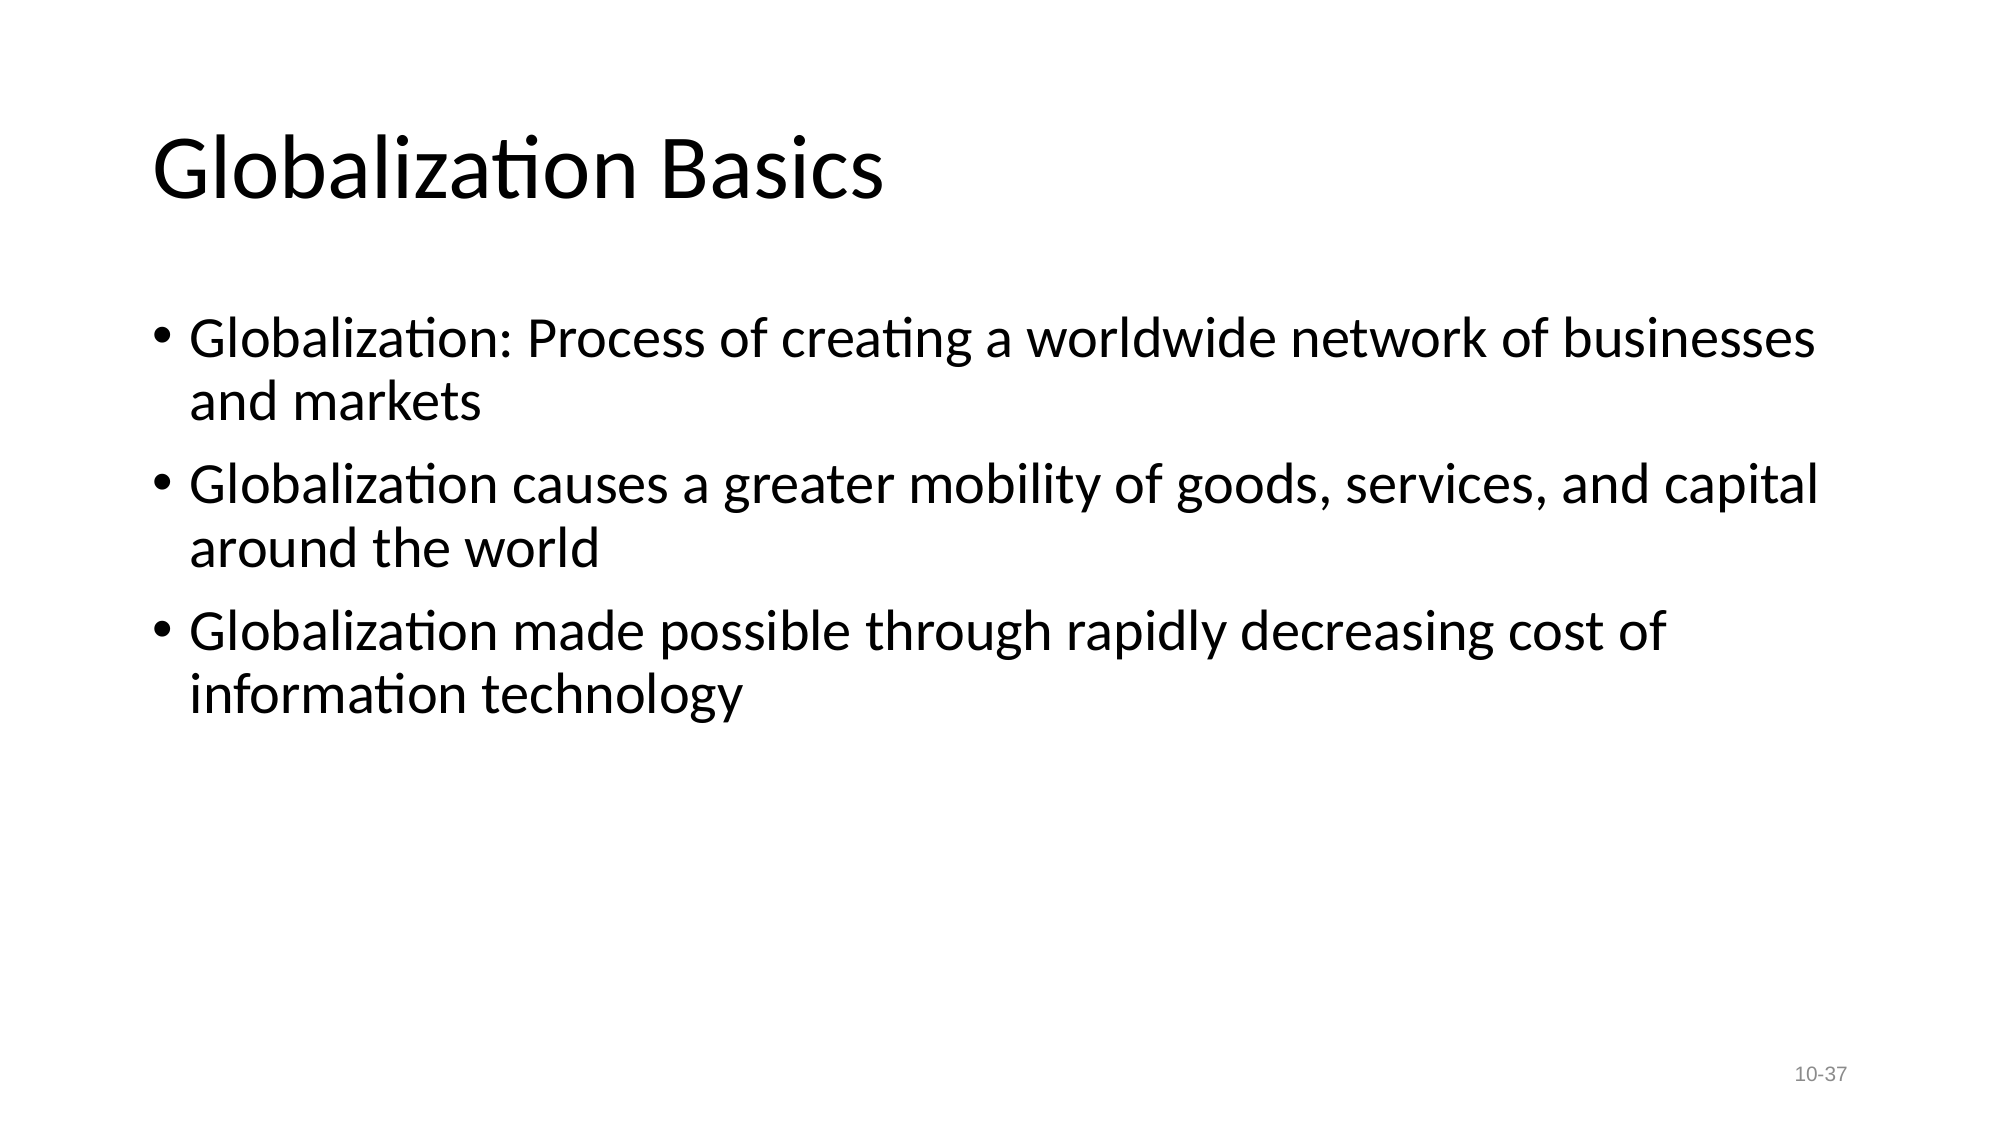

# Globalization Basics
Globalization: Process of creating a worldwide network of businesses and markets
Globalization causes a greater mobility of goods, services, and capital around the world
Globalization made possible through rapidly decreasing cost of information technology
10-37